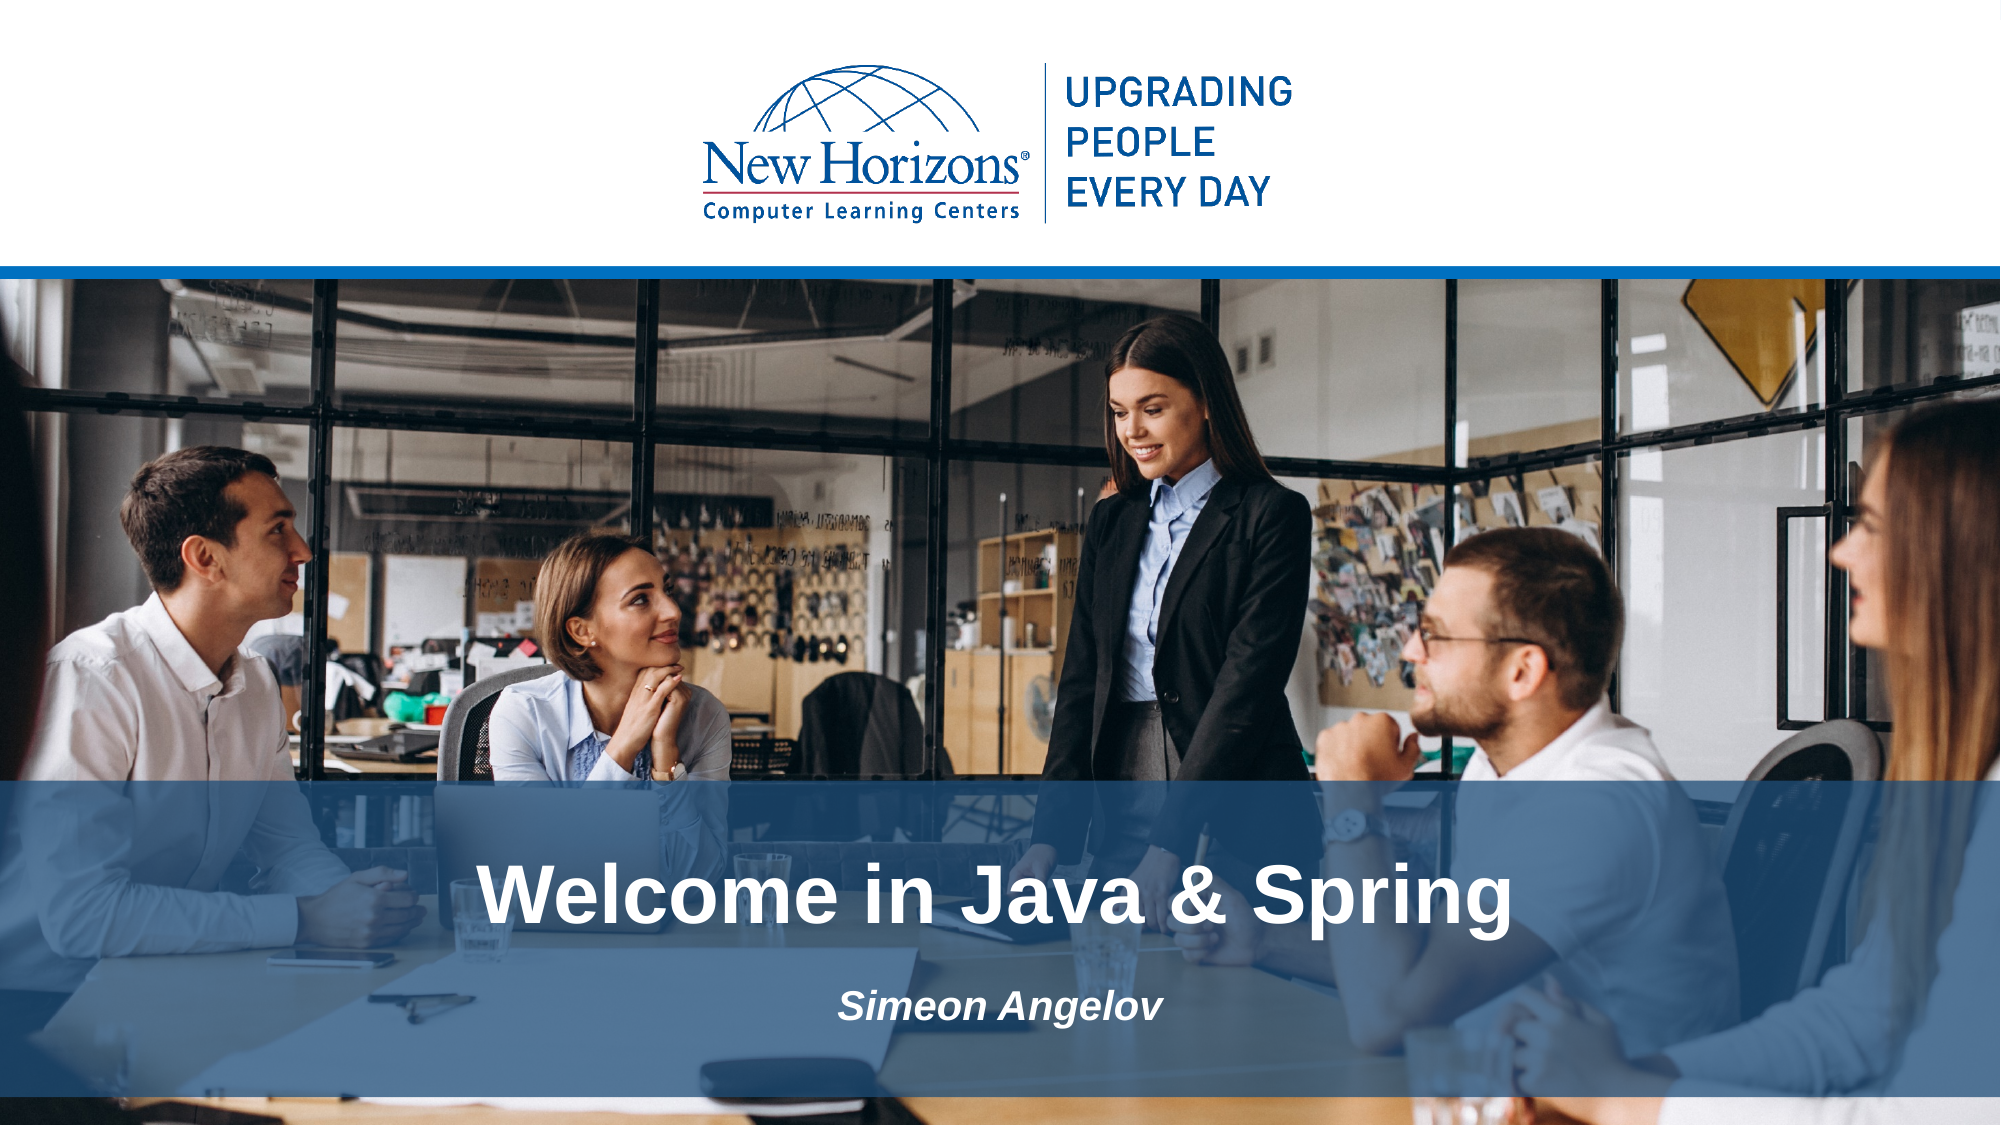

# Welcome in Java & Spring
Simeon Angelov